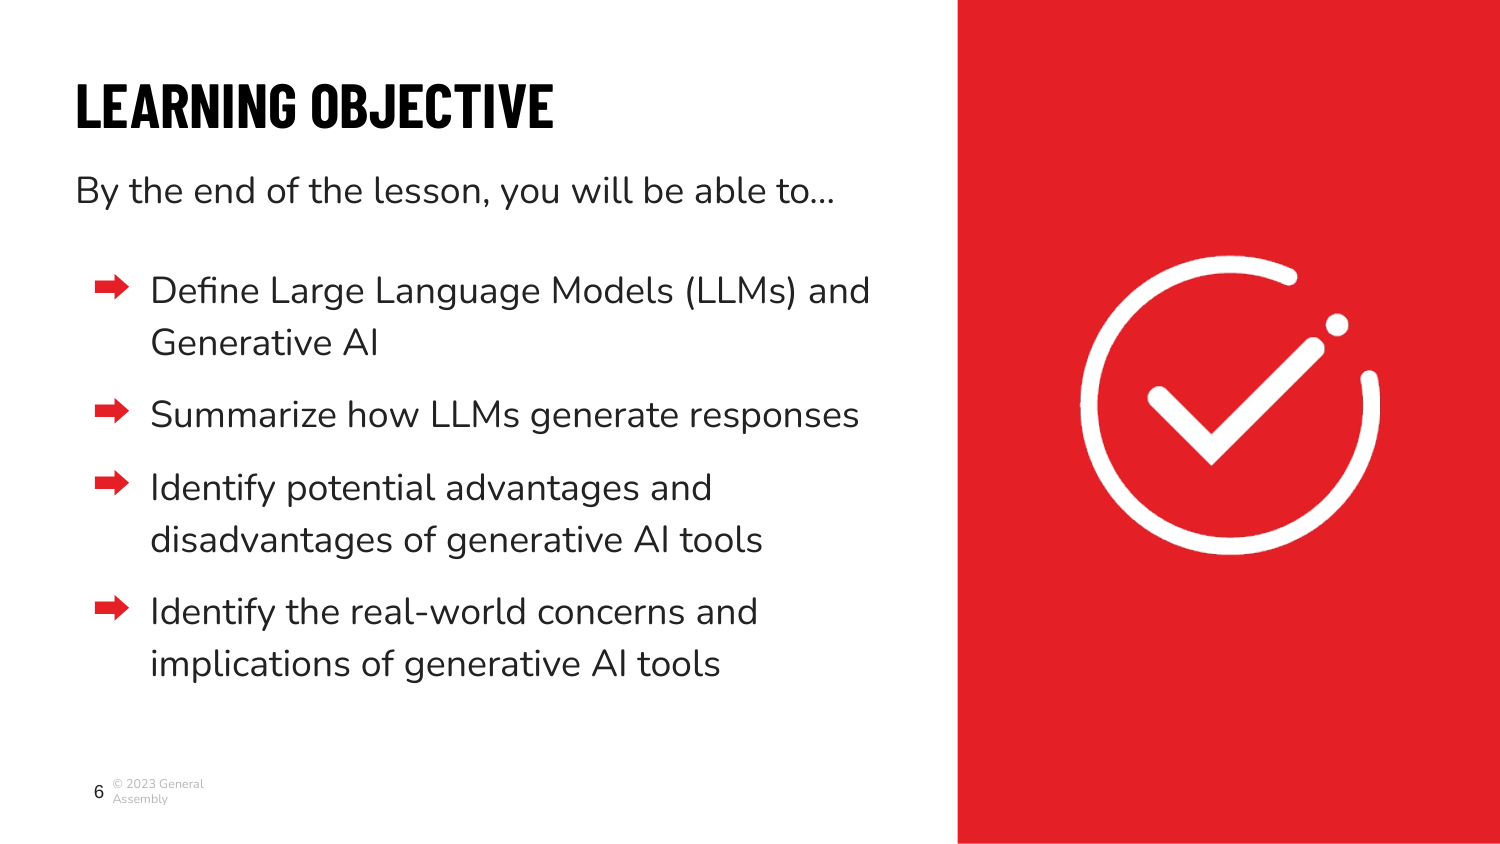

LEARNING OBJECTIVE
By the end of the lesson, you will be able to…
Define Large Language Models (LLMs) and Generative AI
Summarize how LLMs generate responses
Identify potential advantages and disadvantages of generative AI tools
Identify the real-world concerns and implications of generative AI tools
6